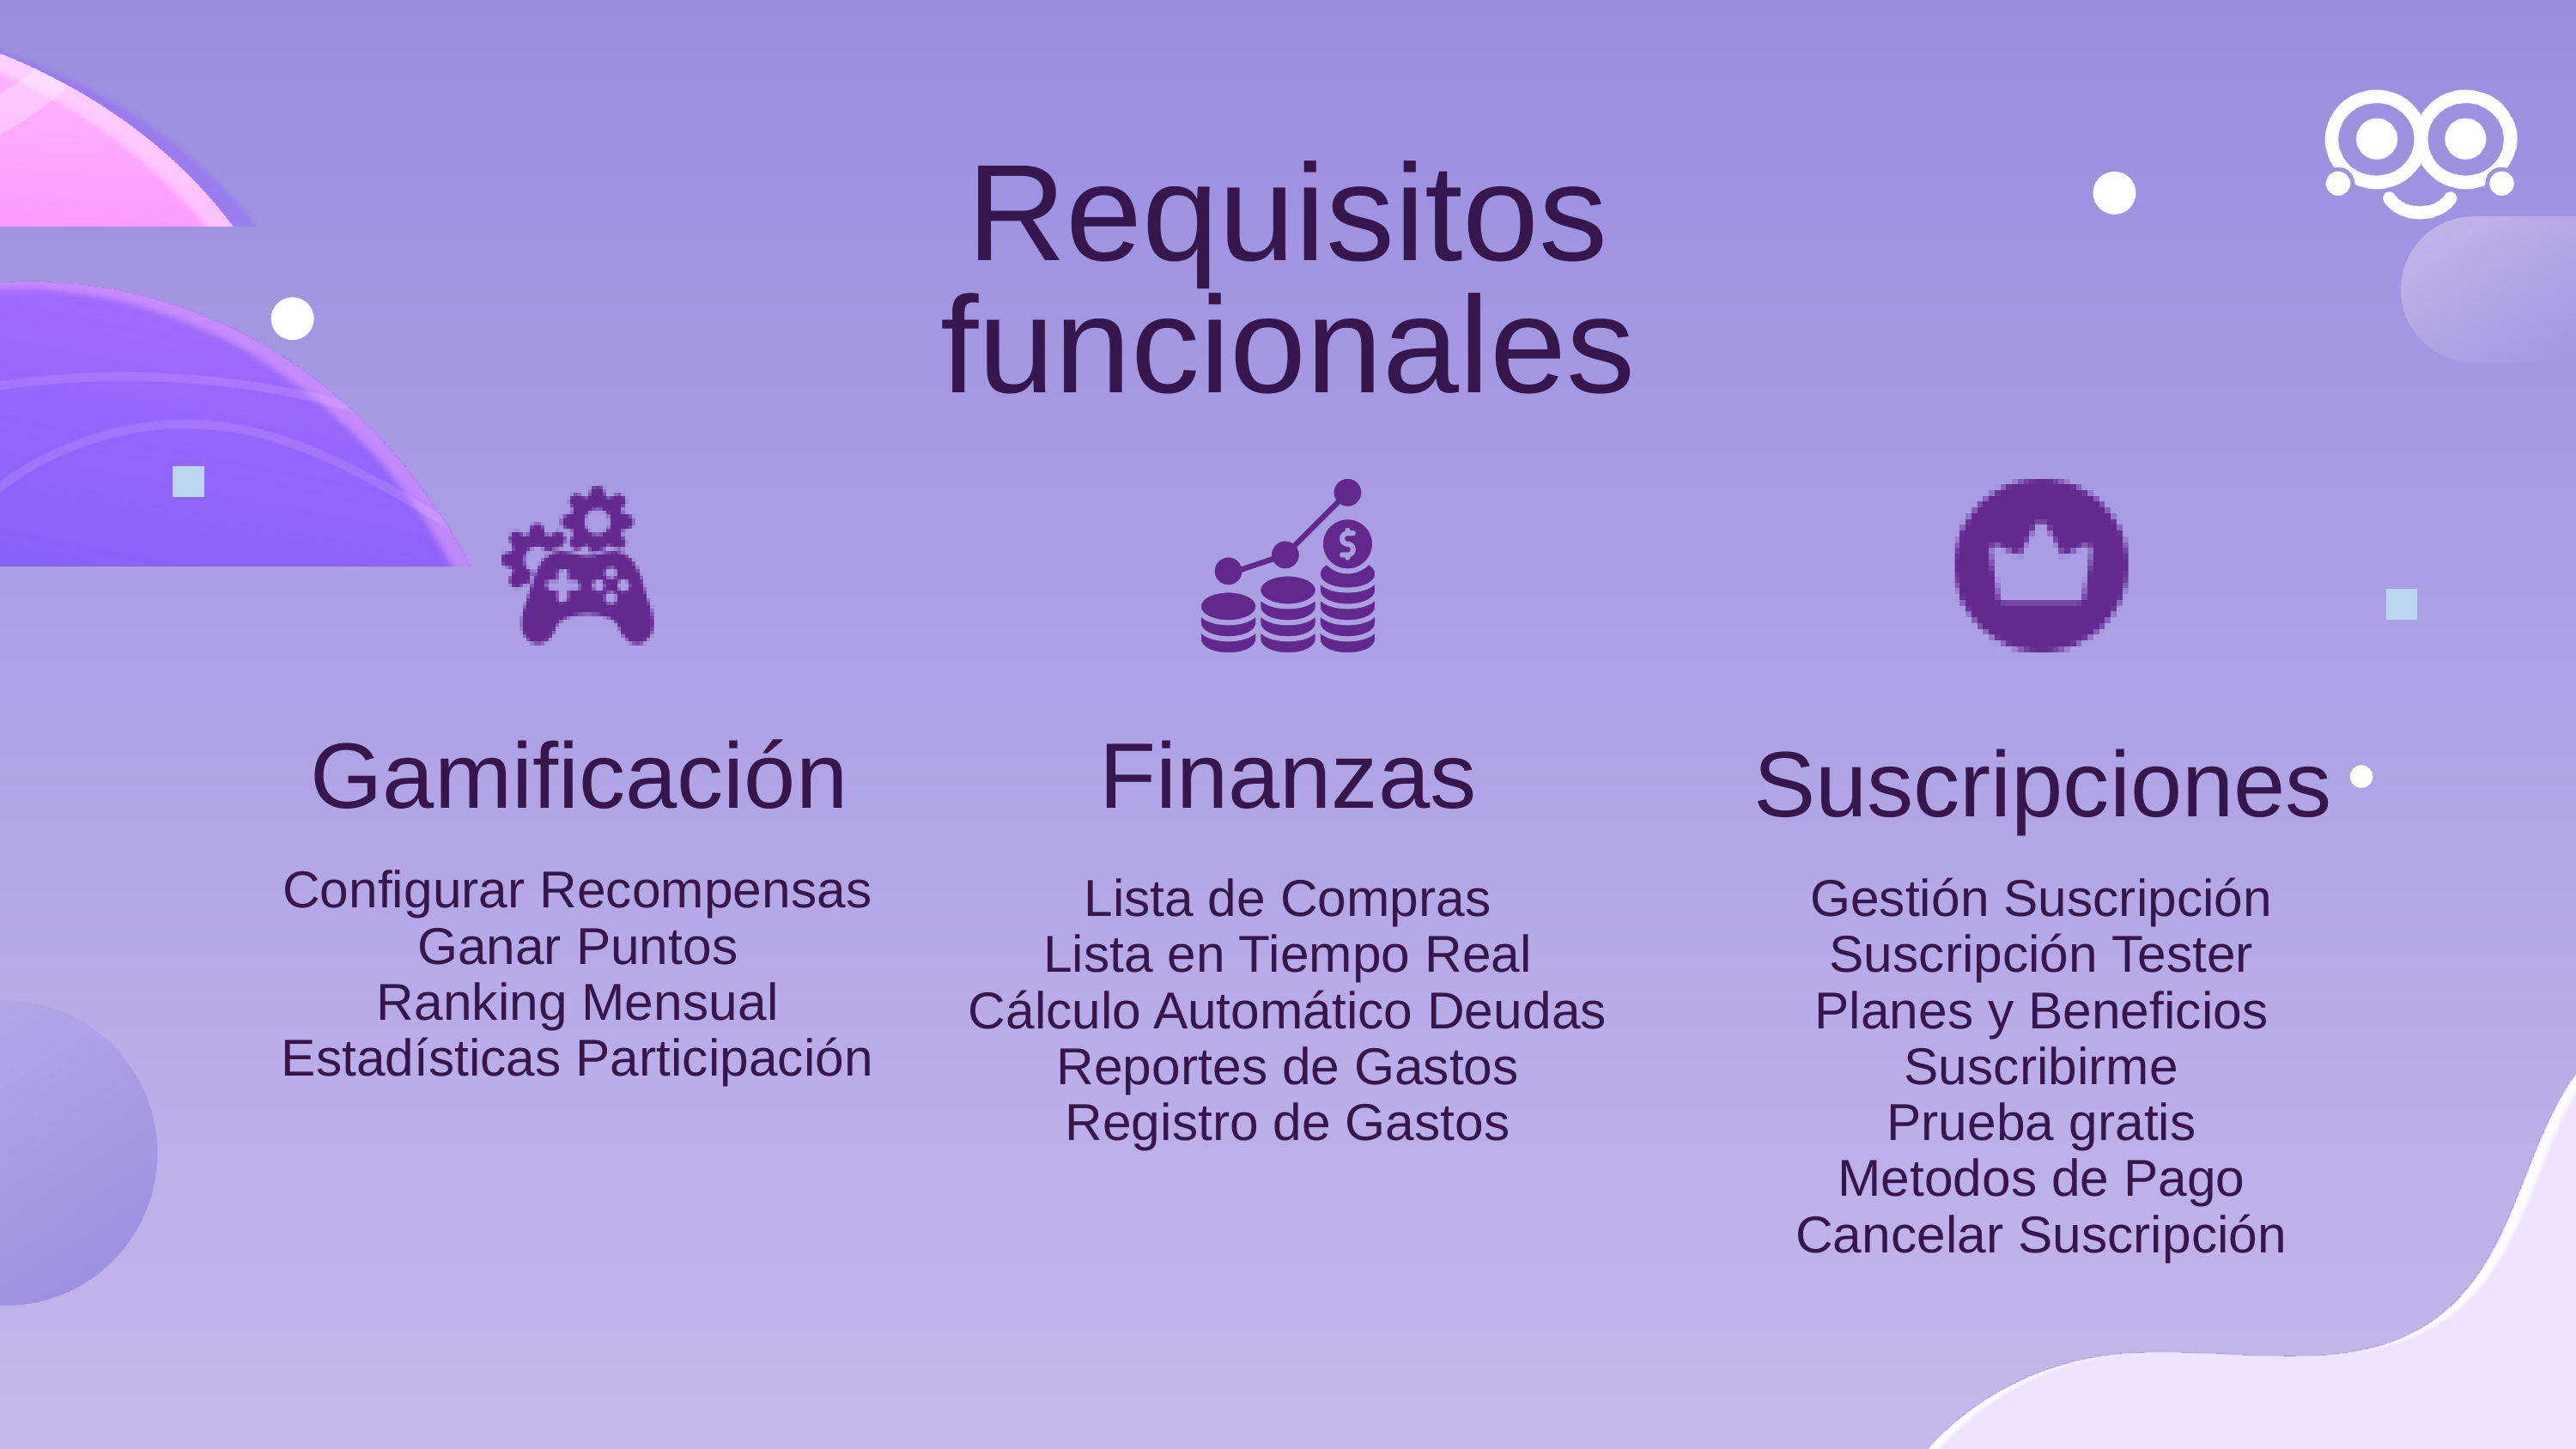

Requisitos funcionales

Gamificación
Finanzas
Suscripciones

Configurar Recompensas
Ganar Puntos
Ranking Mensual
Estadísticas Participación

Lista de Compras
Lista en Tiempo Real
Cálculo Automático Deudas
Reportes de Gastos
Registro de Gastos

Gestión Suscripción
Suscripción Tester
Planes y Beneficios
Suscribirme
Prueba gratis
Metodos de Pago
Cancelar Suscripción